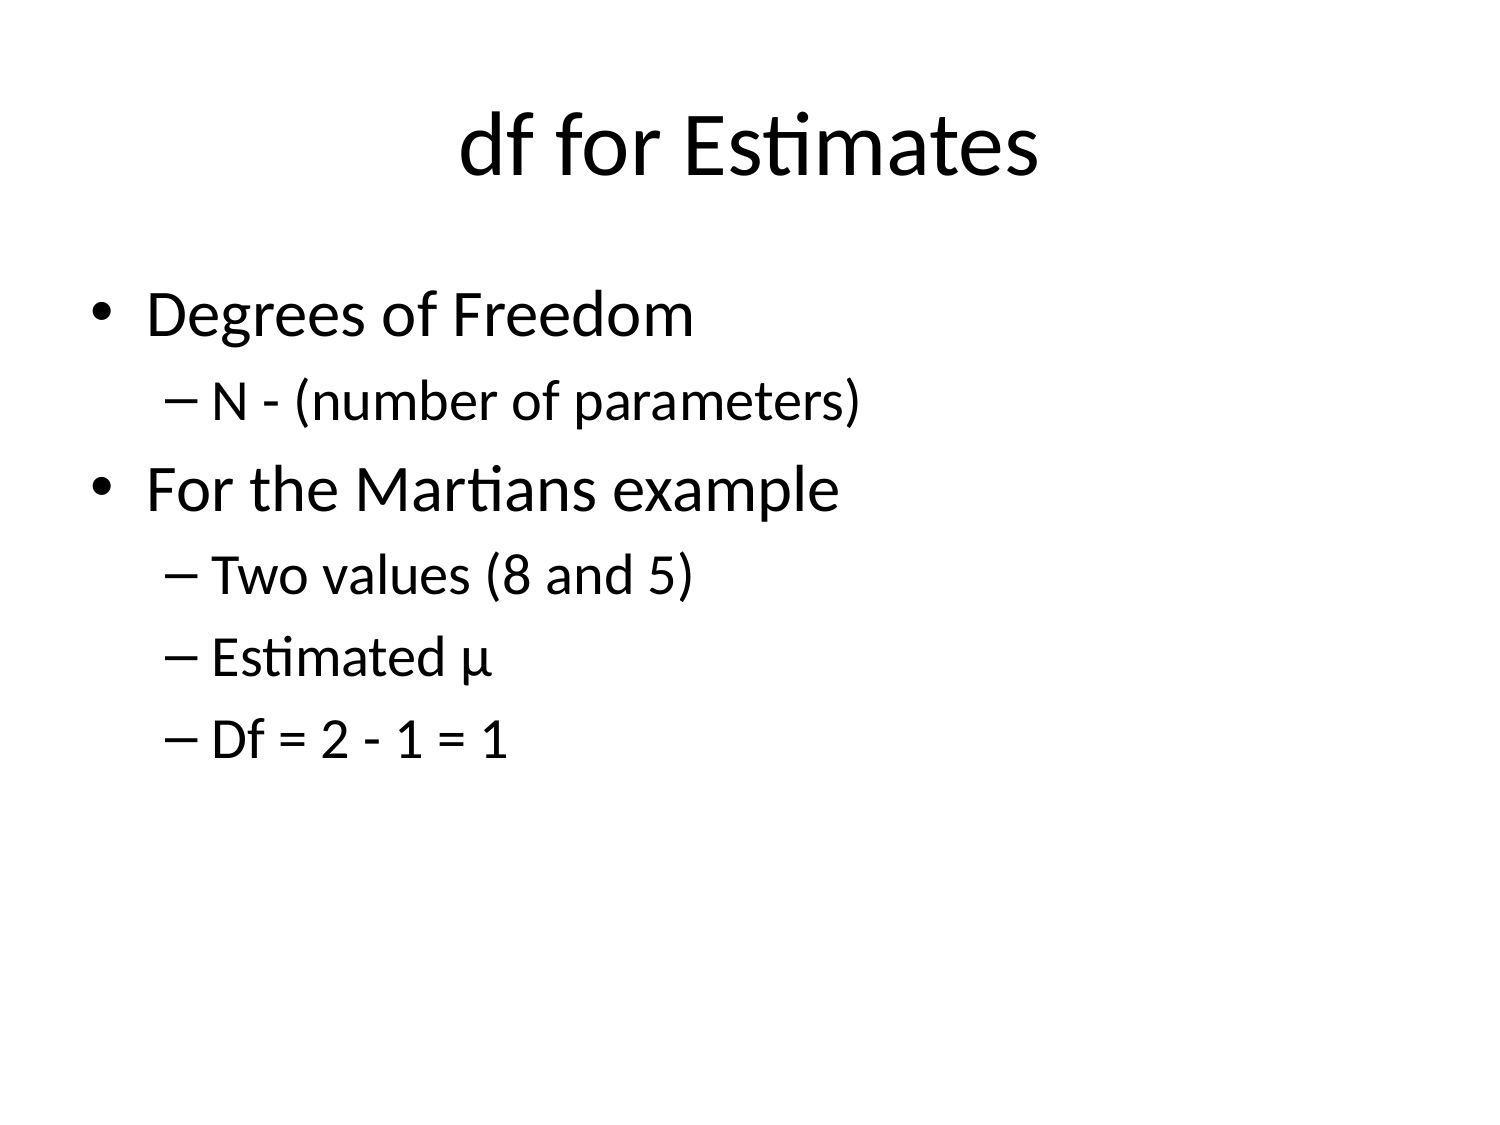

# df for Estimates
Degrees of Freedom
N - (number of parameters)
For the Martians example
Two values (8 and 5)
Estimated µ
Df = 2 - 1 = 1